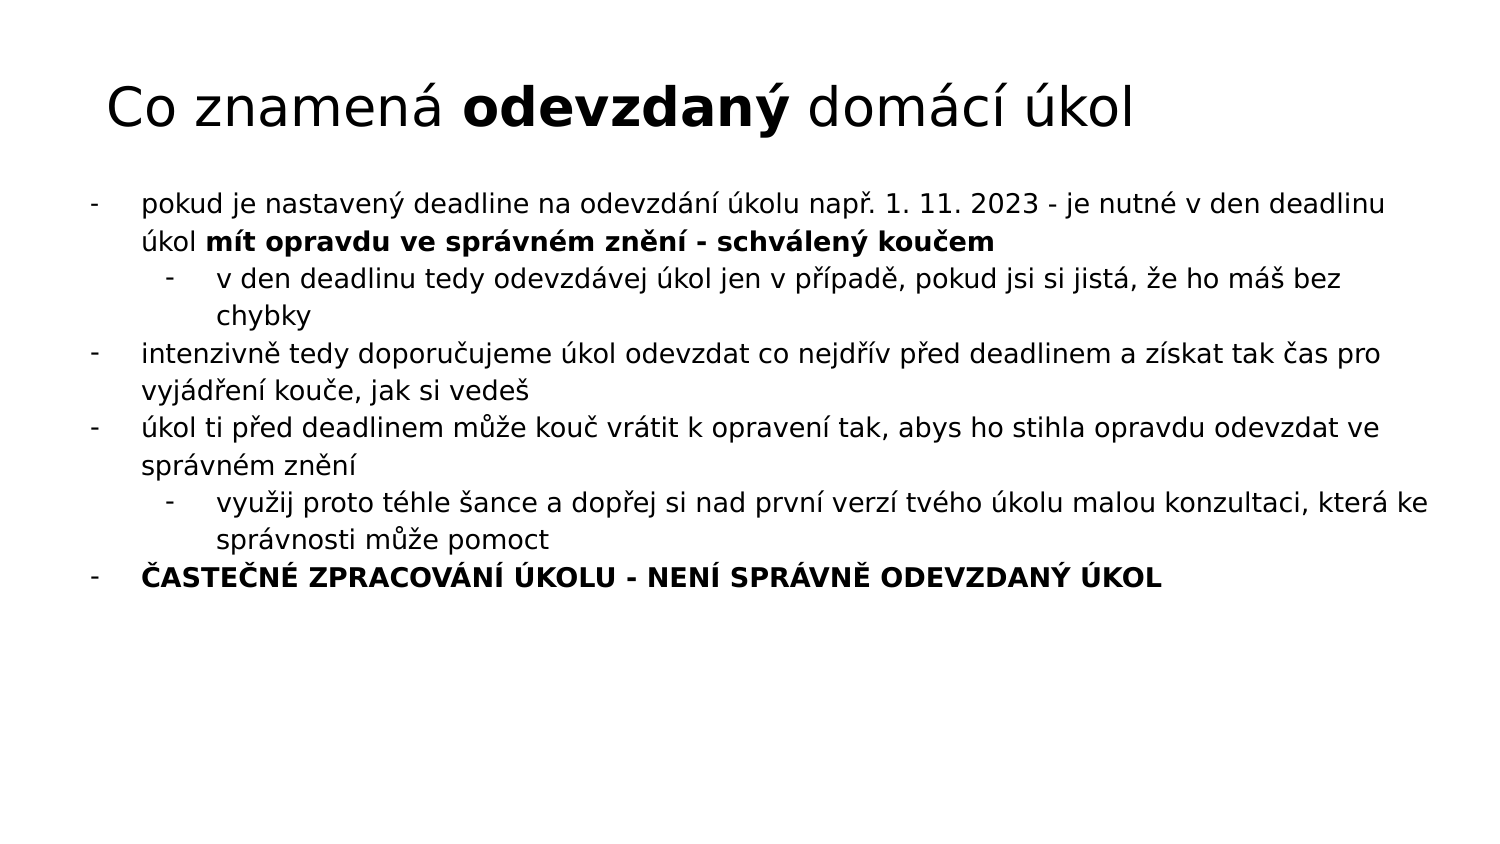

# Co znamená odevzdaný domácí úkol
pokud je nastavený deadline na odevzdání úkolu např. 1. 11. 2023 - je nutné v den deadlinu úkol mít opravdu ve správném znění - schválený koučem
v den deadlinu tedy odevzdávej úkol jen v případě, pokud jsi si jistá, že ho máš bez chybky
intenzivně tedy doporučujeme úkol odevzdat co nejdřív před deadlinem a získat tak čas pro vyjádření kouče, jak si vedeš
úkol ti před deadlinem může kouč vrátit k opravení tak, abys ho stihla opravdu odevzdat ve správném znění
využij proto téhle šance a dopřej si nad první verzí tvého úkolu malou konzultaci, která ke správnosti může pomoct
ČASTEČNÉ ZPRACOVÁNÍ ÚKOLU - NENÍ SPRÁVNĚ ODEVZDANÝ ÚKOL